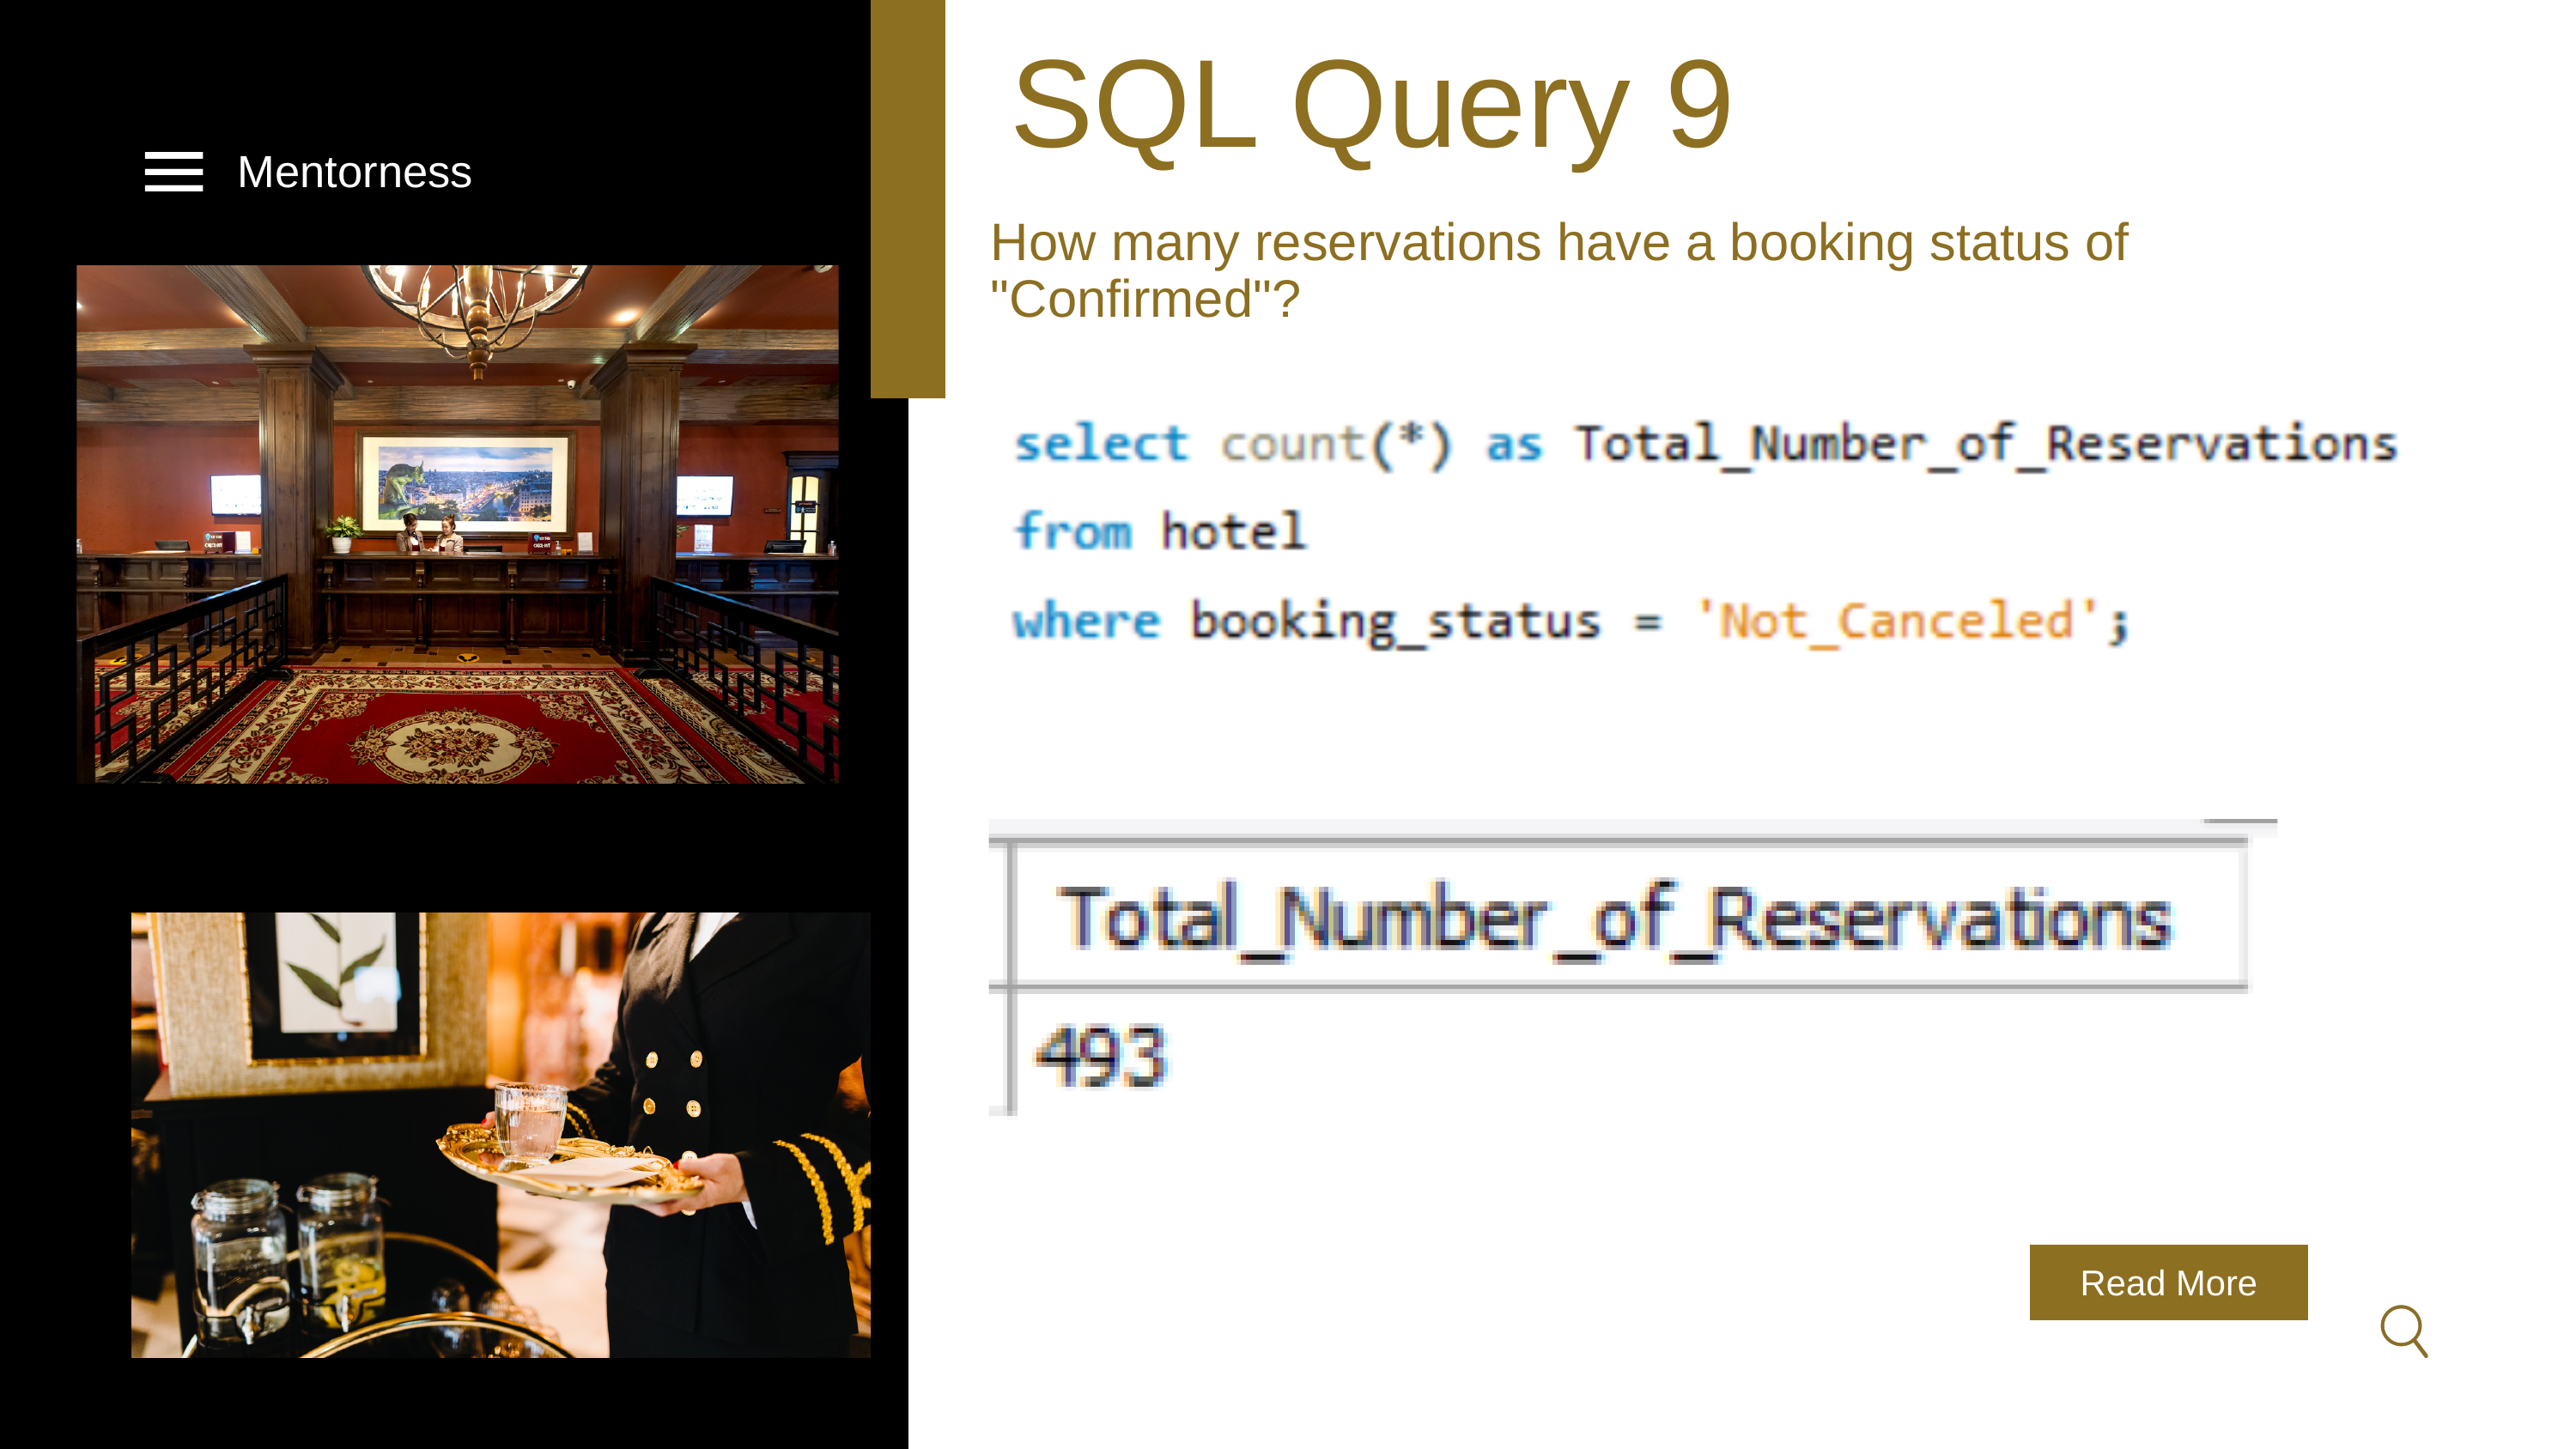

SQL Query 9
Mentorness

How many reservations have a booking status of "Confirmed"?

Read More